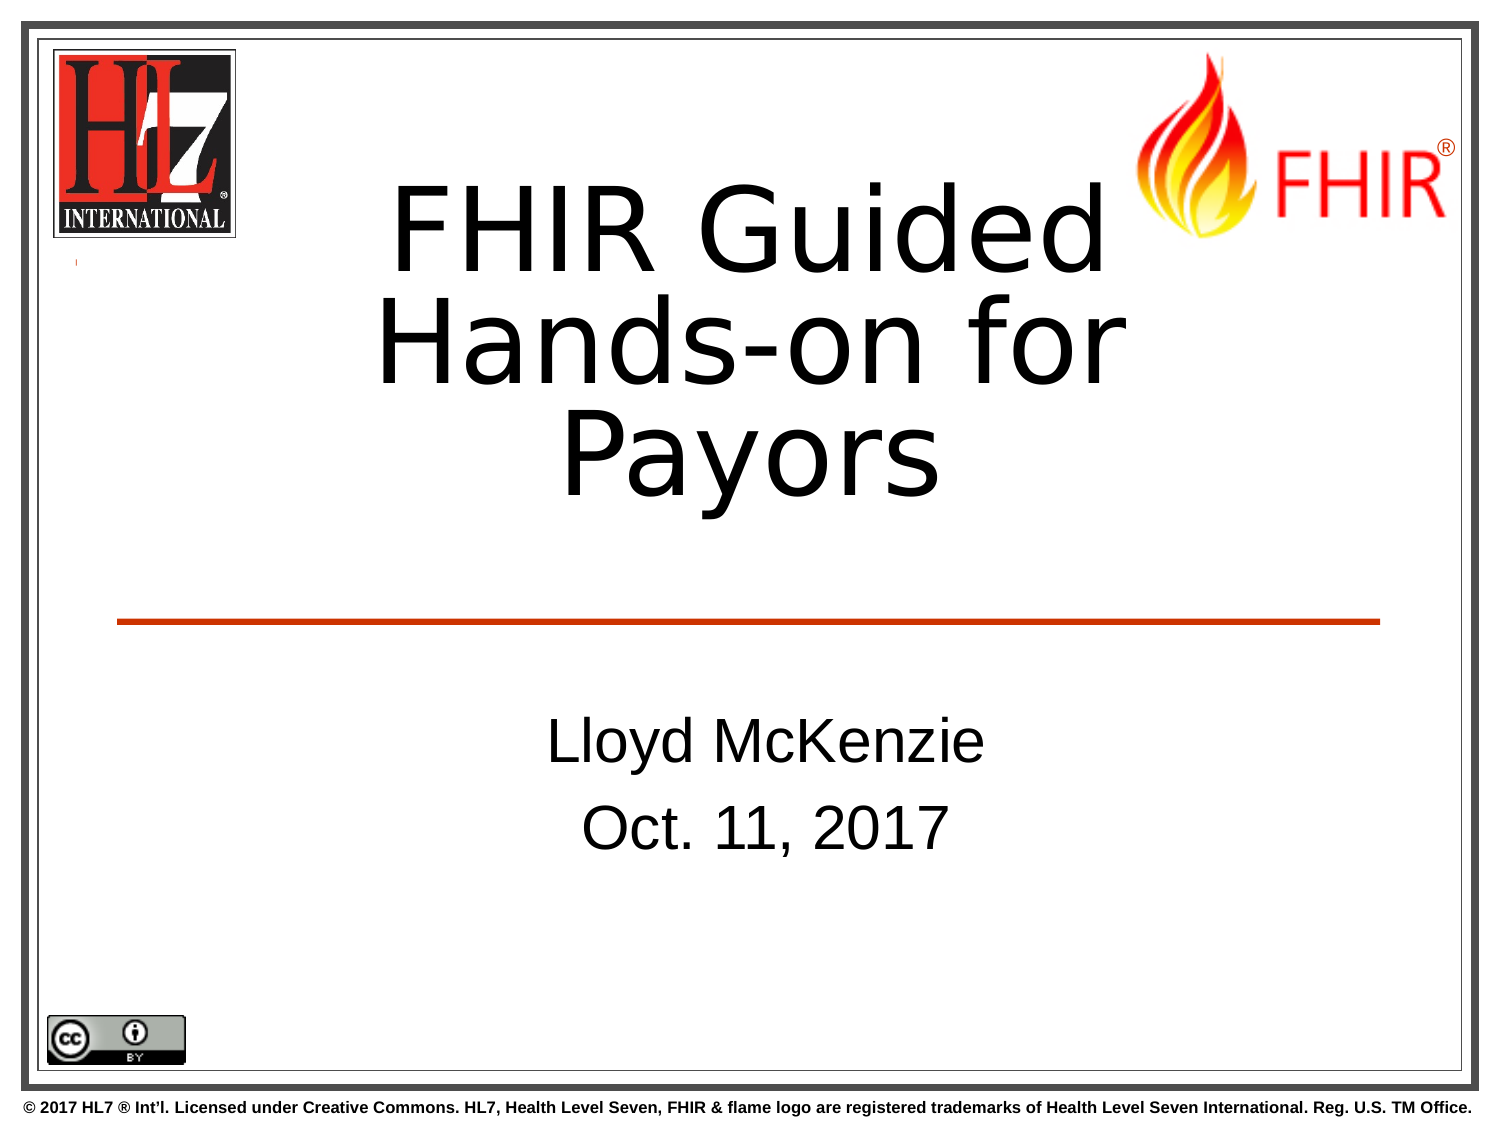

# FHIR Guided Hands-on for Payors
Lloyd McKenzie
Oct. 11, 2017